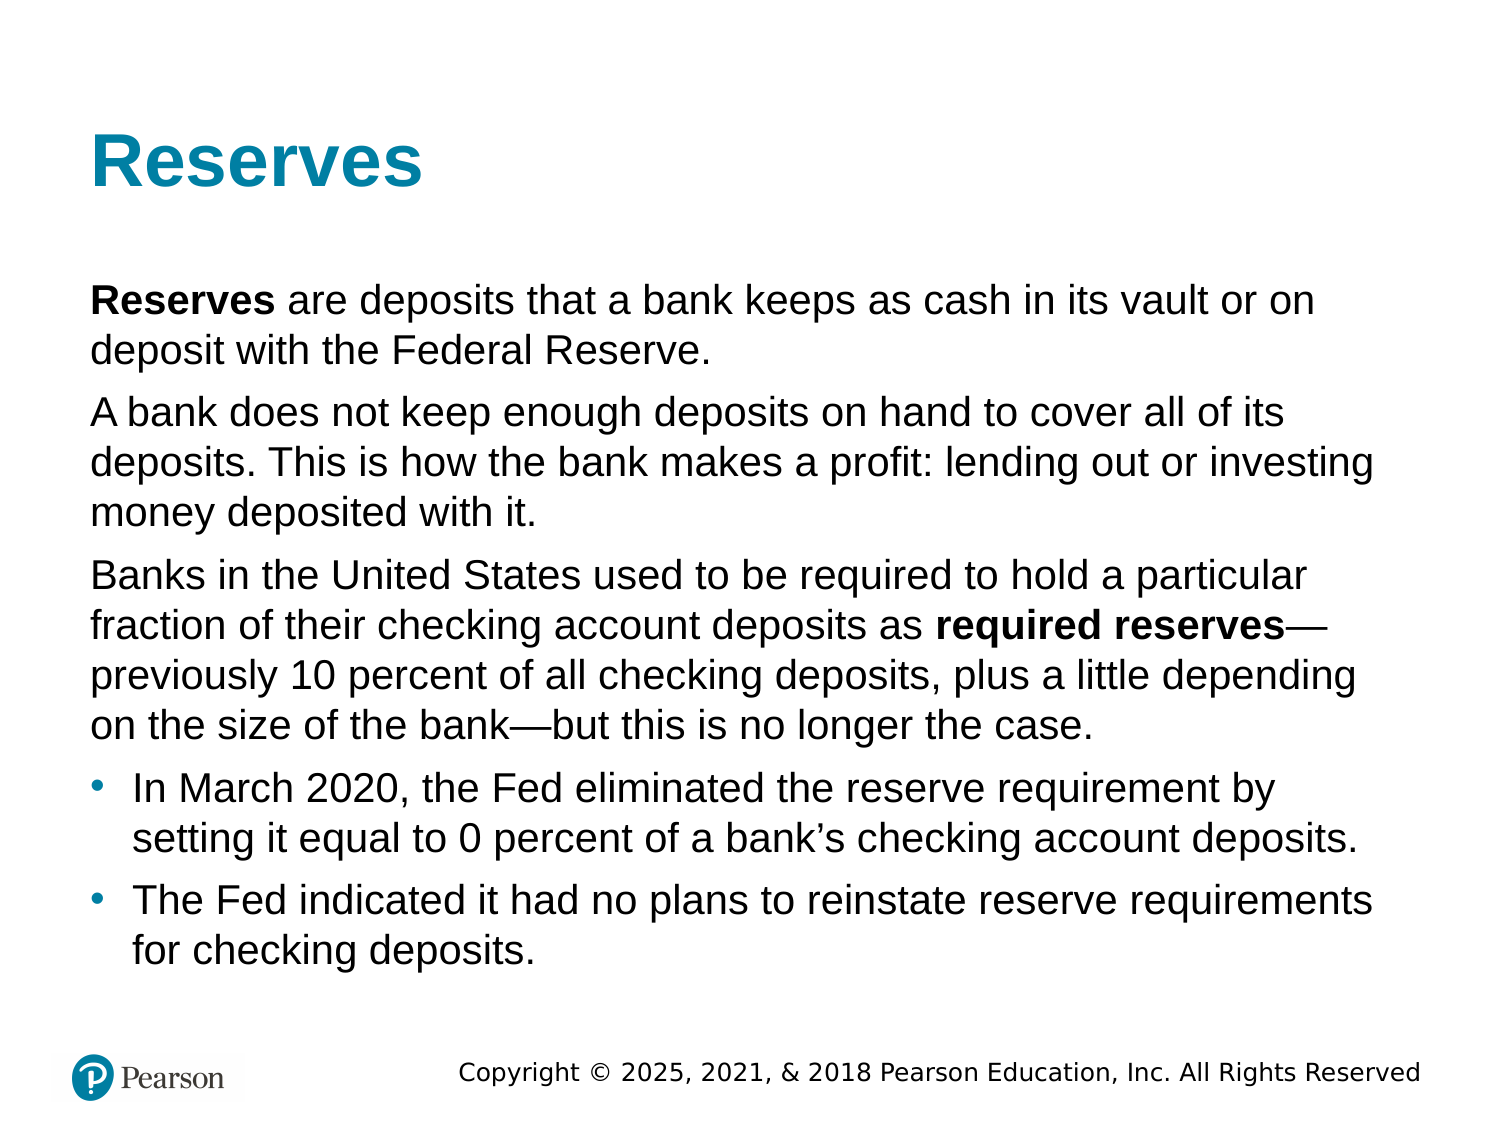

# Reserves
Reserves are deposits that a bank keeps as cash in its vault or on deposit with the Federal Reserve.
A bank does not keep enough deposits on hand to cover all of its deposits. This is how the bank makes a profit: lending out or investing money deposited with it.
Banks in the United States used to be required to hold a particular fraction of their checking account deposits as required reserves—previously 10 percent of all checking deposits, plus a little depending on the size of the bank—but this is no longer the case.
In March 2020, the Fed eliminated the reserve requirement by setting it equal to 0 percent of a bank’s checking account deposits.
The Fed indicated it had no plans to reinstate reserve requirements for checking deposits.